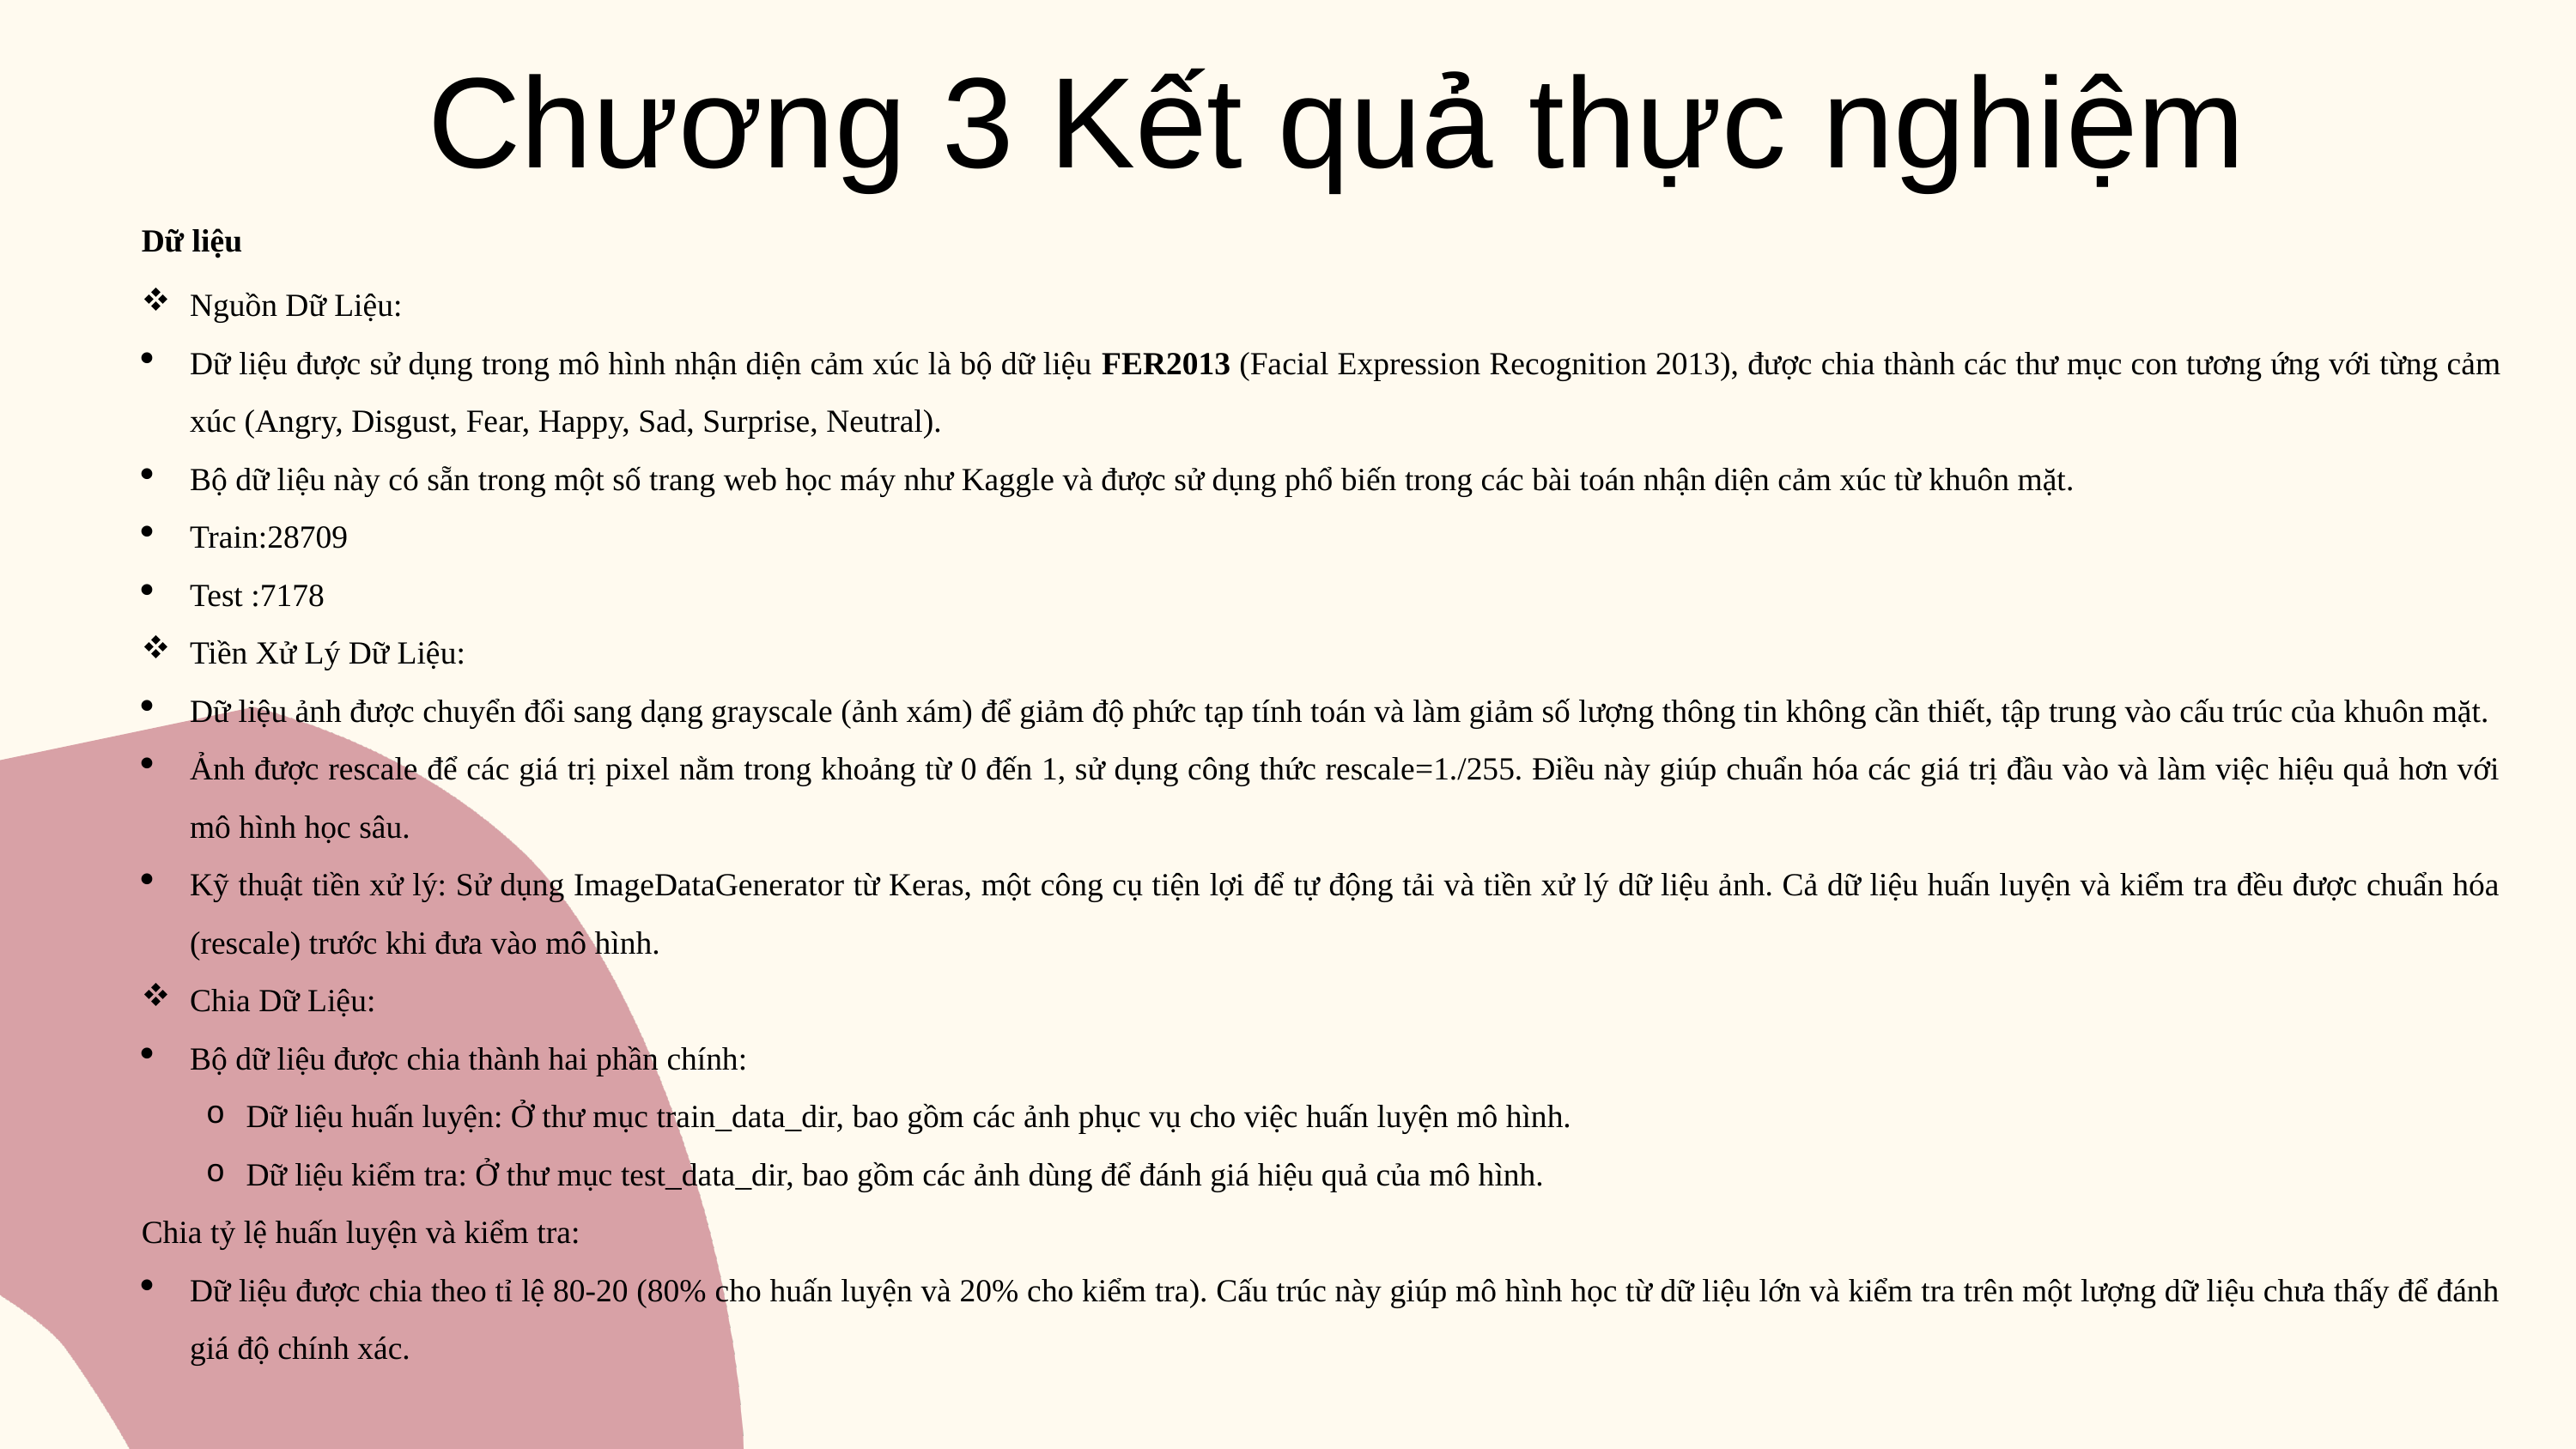

Chương 3 Kết quả thực nghiệm

Dữ liệu
Nguồn Dữ Liệu:
Dữ liệu được sử dụng trong mô hình nhận diện cảm xúc là bộ dữ liệu FER2013 (Facial Expression Recognition 2013), được chia thành các thư mục con tương ứng với từng cảm xúc (Angry, Disgust, Fear, Happy, Sad, Surprise, Neutral).
Bộ dữ liệu này có sẵn trong một số trang web học máy như Kaggle và được sử dụng phổ biến trong các bài toán nhận diện cảm xúc từ khuôn mặt.
Train:28709
Test :7178
Tiền Xử Lý Dữ Liệu:
Dữ liệu ảnh được chuyển đổi sang dạng grayscale (ảnh xám) để giảm độ phức tạp tính toán và làm giảm số lượng thông tin không cần thiết, tập trung vào cấu trúc của khuôn mặt.
Ảnh được rescale để các giá trị pixel nằm trong khoảng từ 0 đến 1, sử dụng công thức rescale=1./255. Điều này giúp chuẩn hóa các giá trị đầu vào và làm việc hiệu quả hơn với mô hình học sâu.
Kỹ thuật tiền xử lý: Sử dụng ImageDataGenerator từ Keras, một công cụ tiện lợi để tự động tải và tiền xử lý dữ liệu ảnh. Cả dữ liệu huấn luyện và kiểm tra đều được chuẩn hóa (rescale) trước khi đưa vào mô hình.
Chia Dữ Liệu:
Bộ dữ liệu được chia thành hai phần chính:
Dữ liệu huấn luyện: Ở thư mục train_data_dir, bao gồm các ảnh phục vụ cho việc huấn luyện mô hình.
Dữ liệu kiểm tra: Ở thư mục test_data_dir, bao gồm các ảnh dùng để đánh giá hiệu quả của mô hình.
Chia tỷ lệ huấn luyện và kiểm tra:
Dữ liệu được chia theo tỉ lệ 80-20 (80% cho huấn luyện và 20% cho kiểm tra). Cấu trúc này giúp mô hình học từ dữ liệu lớn và kiểm tra trên một lượng dữ liệu chưa thấy để đánh giá độ chính xác.